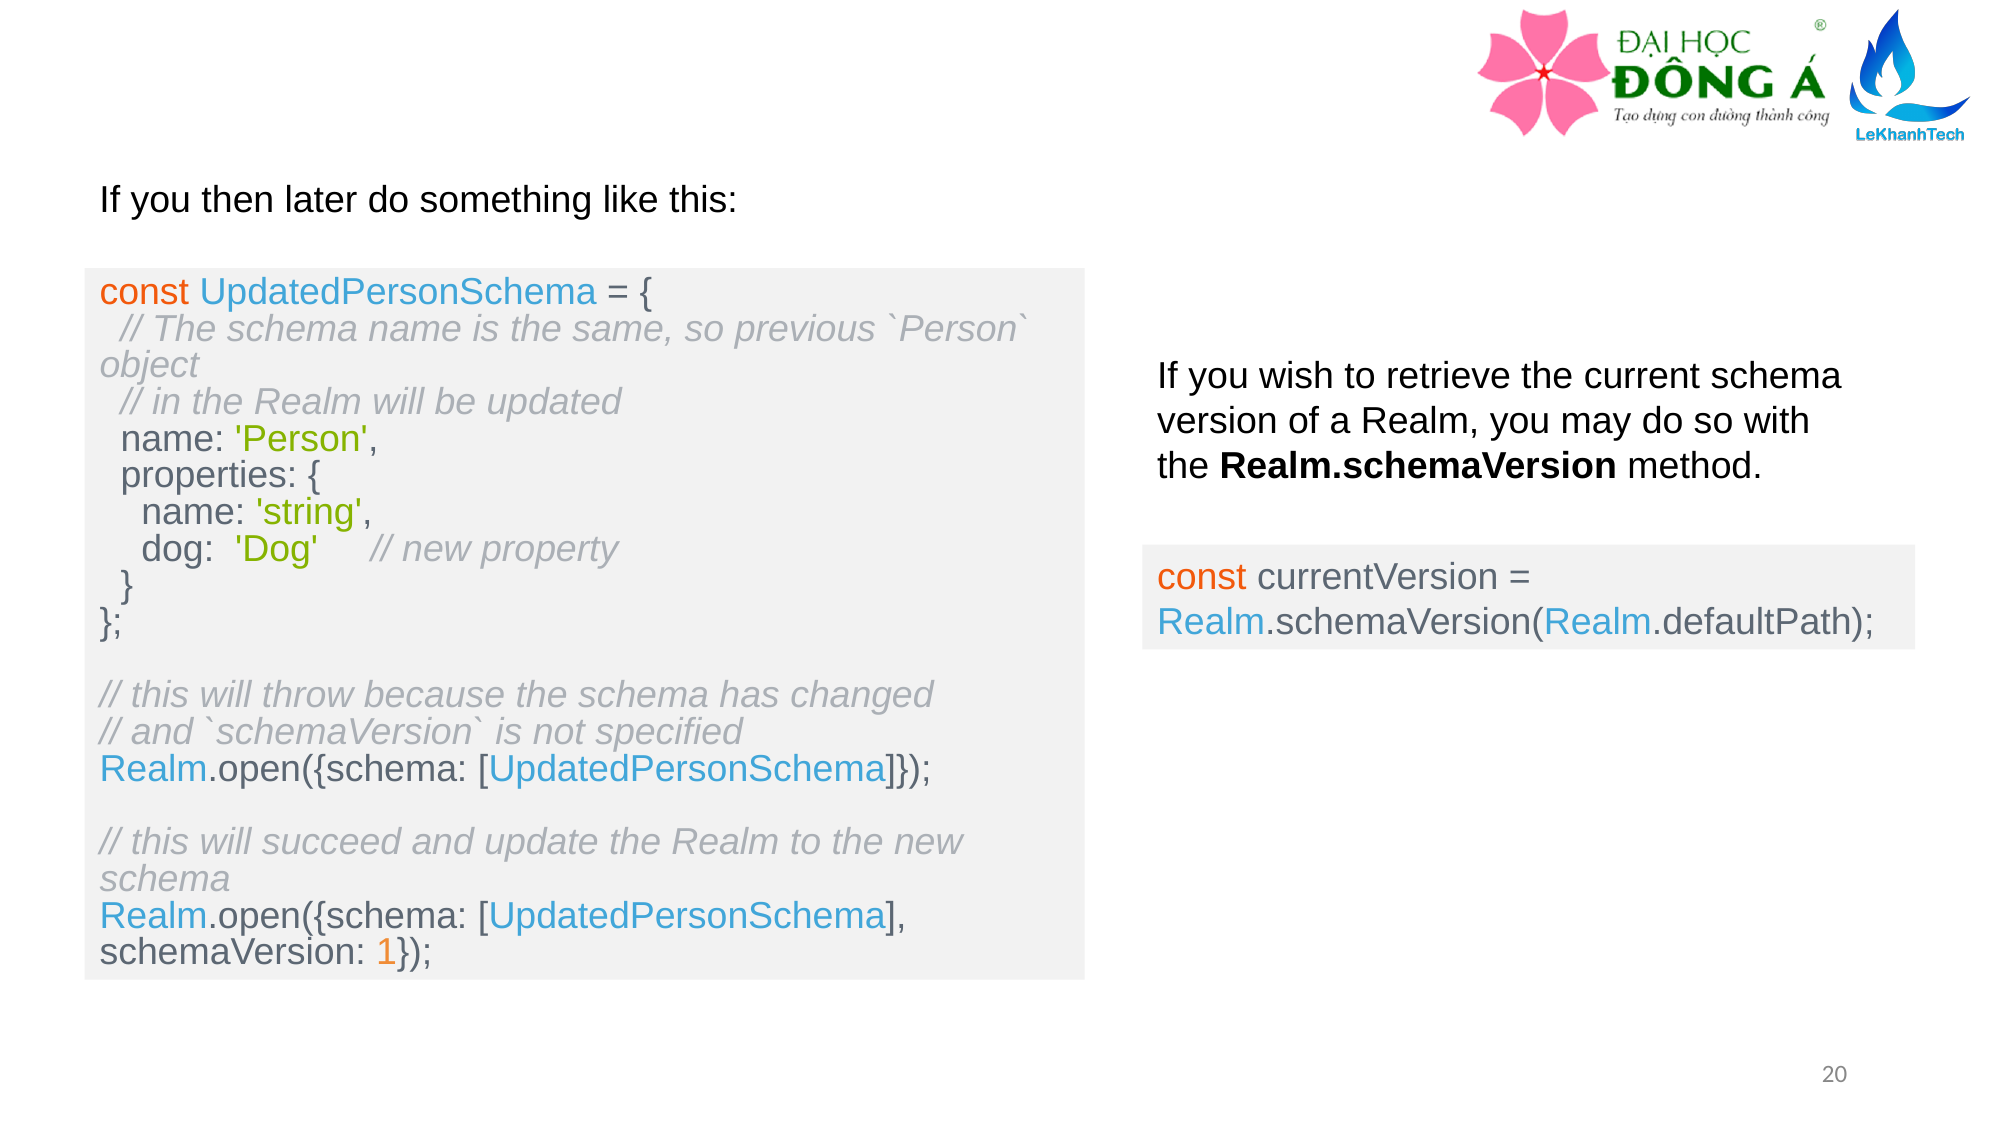

If you then later do something like this:
const UpdatedPersonSchema = {
  // The schema name is the same, so previous `Person` object
  // in the Realm will be updated
  name: 'Person',
  properties: {
    name: 'string',
    dog:  'Dog'     // new property
  }
};

// this will throw because the schema has changed
// and `schemaVersion` is not specified
Realm.open({schema: [UpdatedPersonSchema]});

// this will succeed and update the Realm to the new schema
Realm.open({schema: [UpdatedPersonSchema], schemaVersion: 1});
If you wish to retrieve the current schema version of a Realm, you may do so with the Realm.schemaVersion method.
const currentVersion = Realm.schemaVersion(Realm.defaultPath);
20